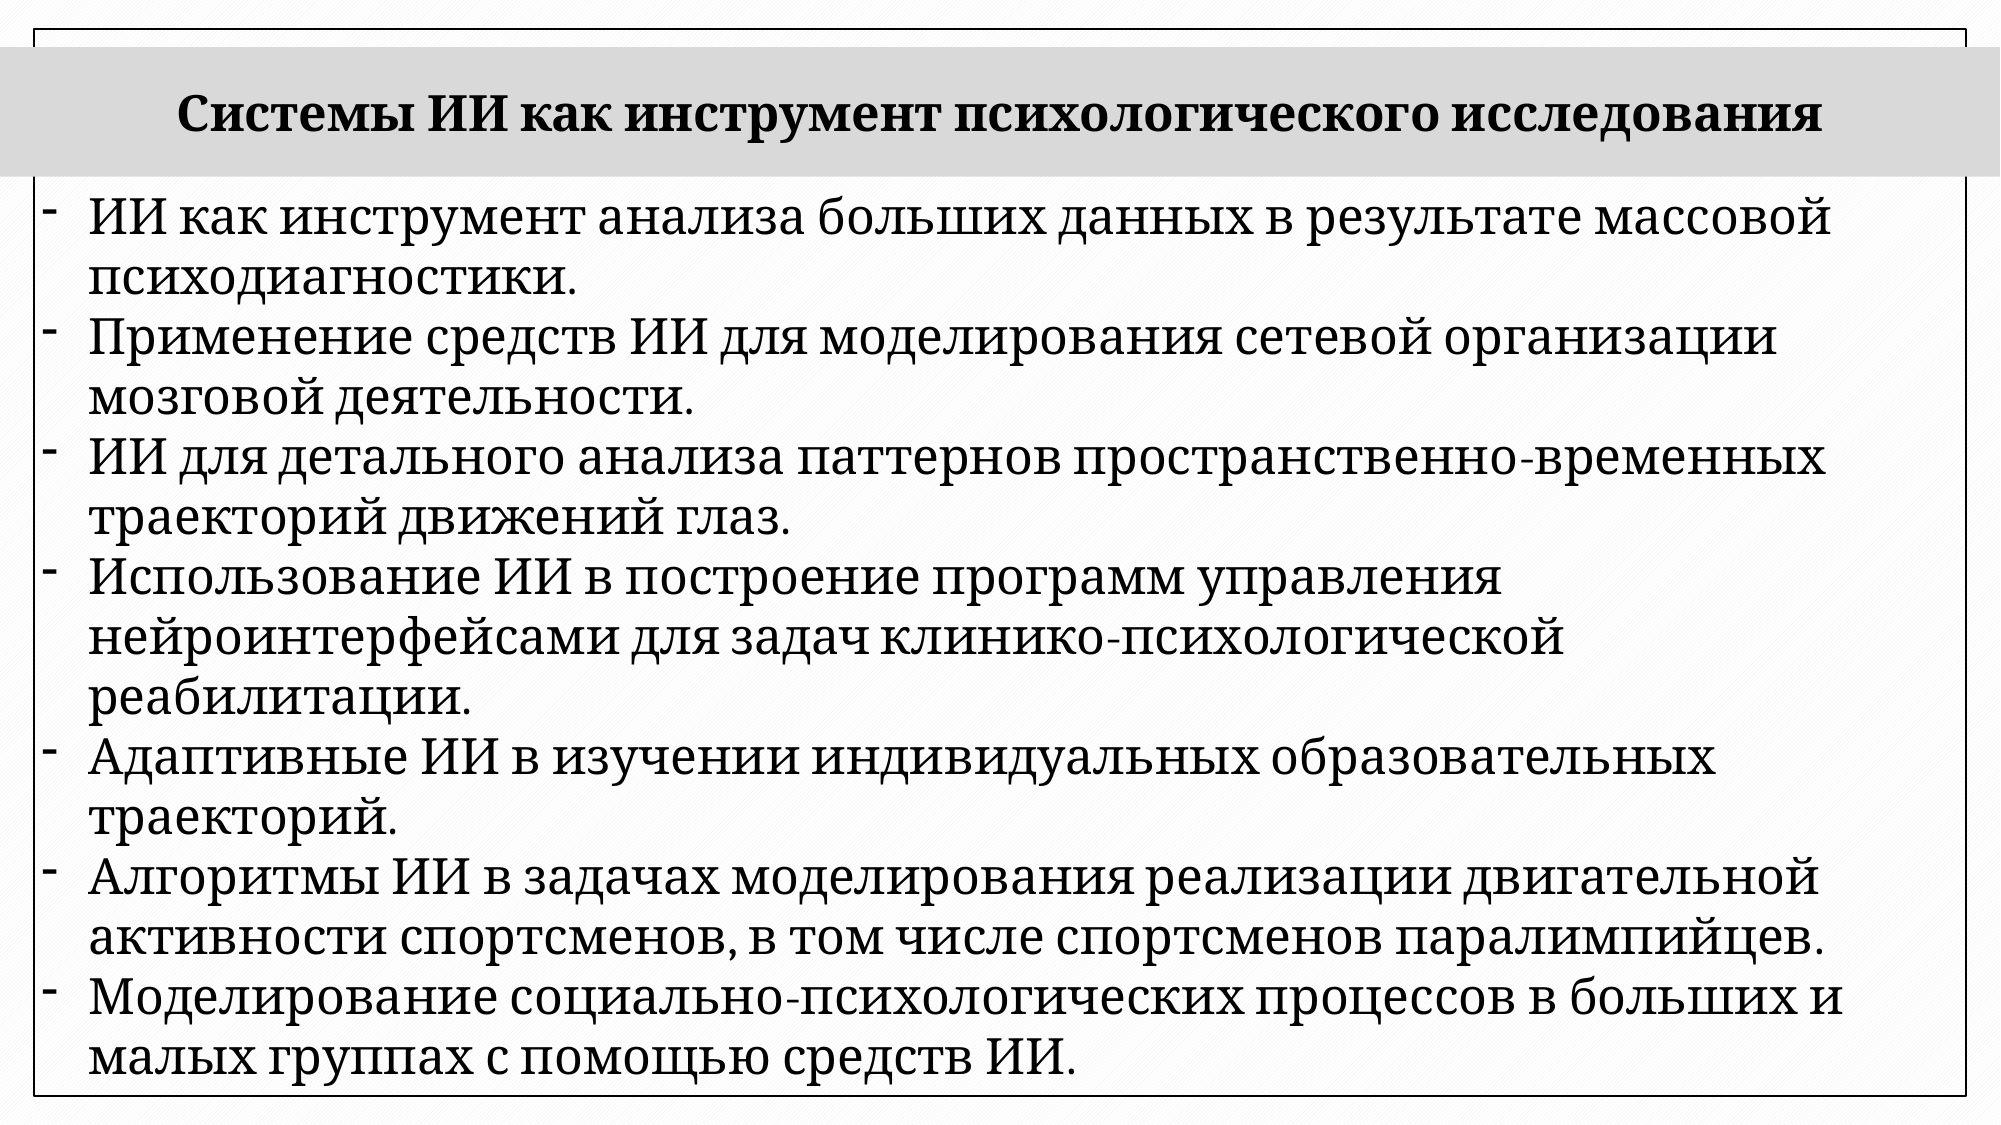

Системы ИИ как инструмент психологического исследования
ИИ как инструмент анализа больших данных в результате массовой психодиагностики.
Применение средств ИИ для моделирования сетевой организации мозговой деятельности.
ИИ для детального анализа паттернов пространственно-временных траекторий движений глаз.
Использование ИИ в построение программ управления нейроинтерфейсами для задач клинико-психологической реабилитации.
Адаптивные ИИ в изучении индивидуальных образовательных траекторий.
Алгоритмы ИИ в задачах моделирования реализации двигательной активности спортсменов, в том числе спортсменов паралимпийцев.
Моделирование социально-психологических процессов в больших и малых группах с помощью средств ИИ.